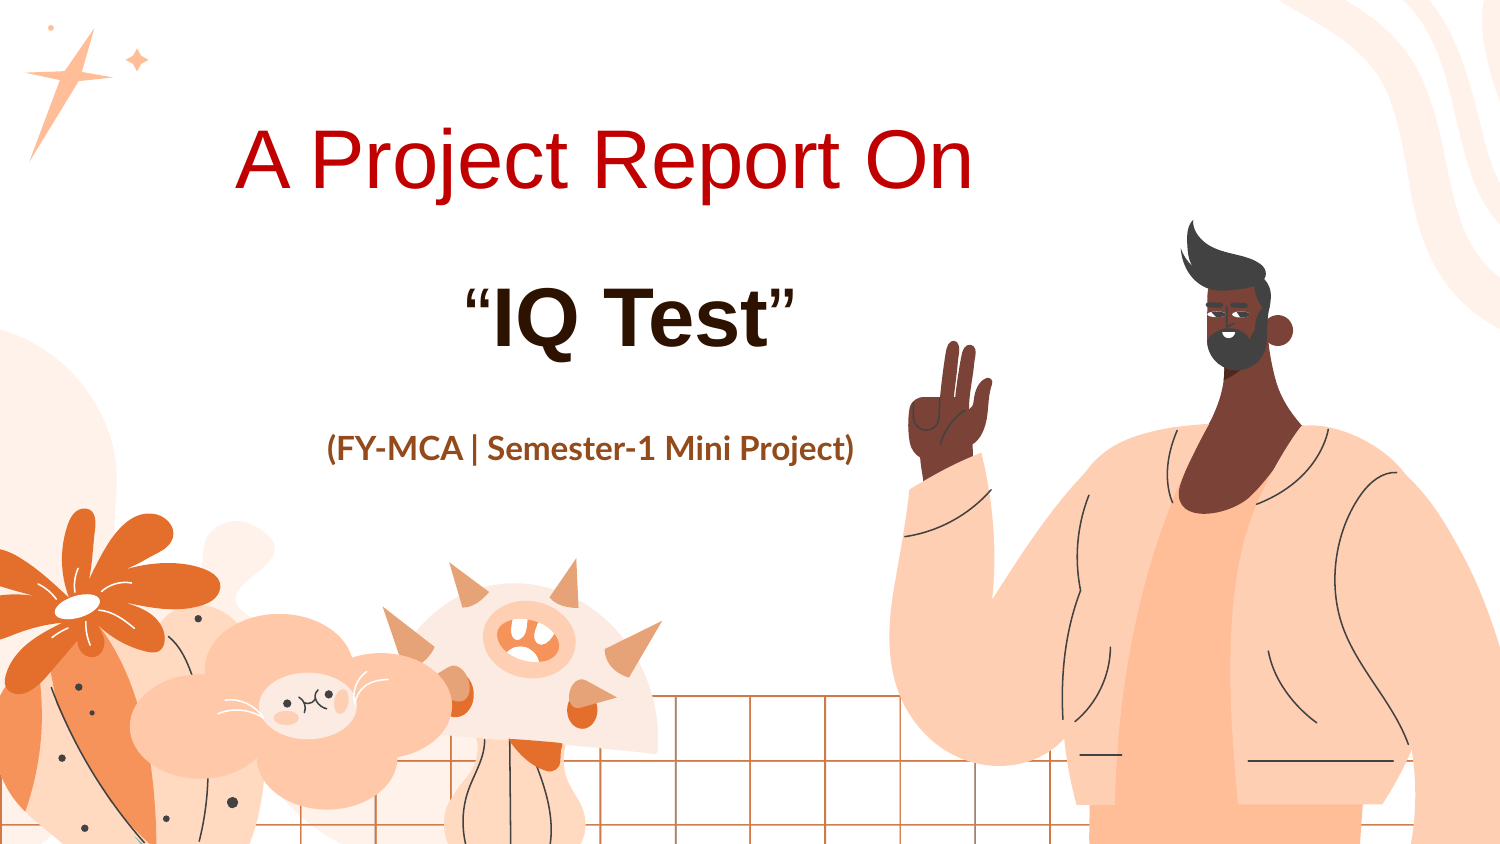

# A Project Report On

“IQ Test”
(FY-MCA | Semester-1 Mini Project)